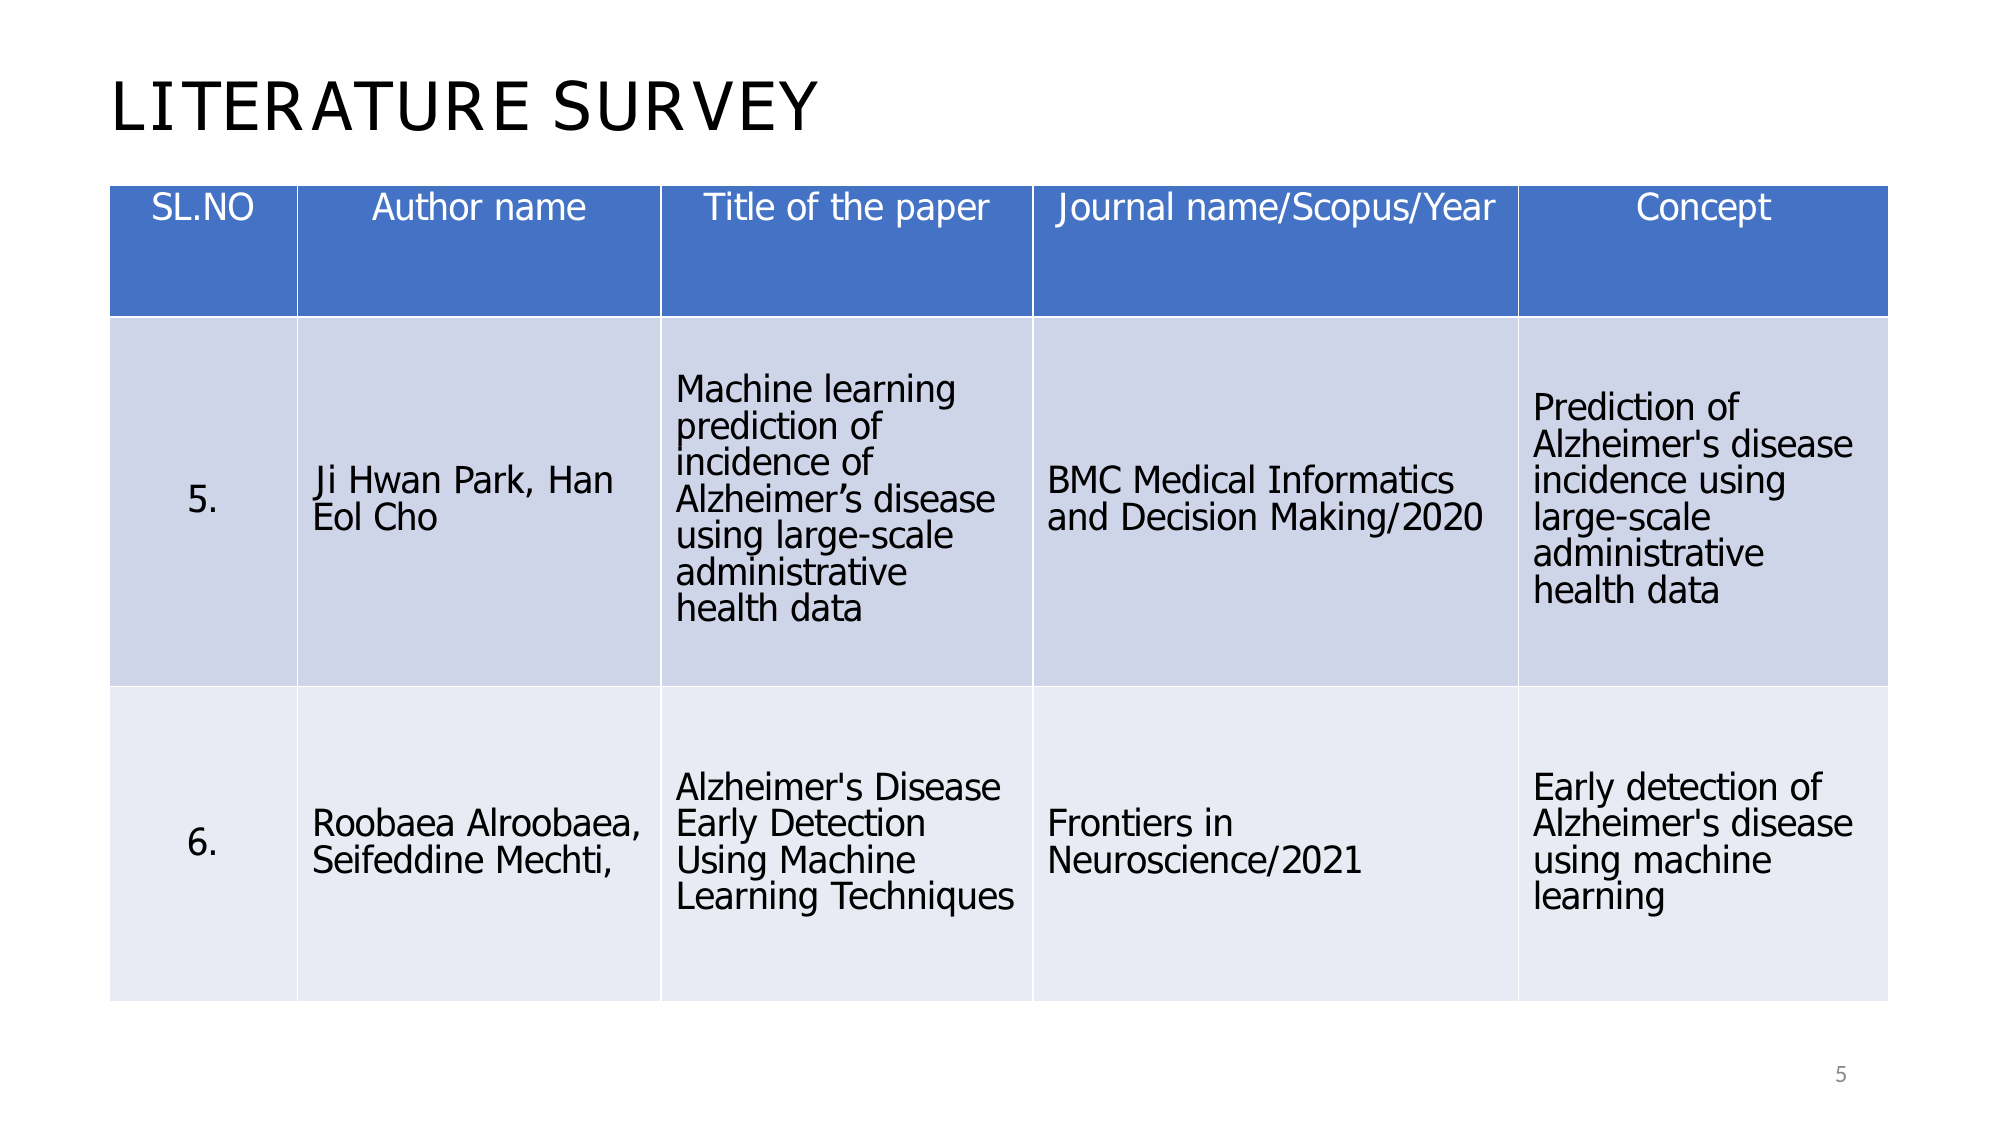

# LITERATURE SURVEY
| SL.NO | Author name | Title of the paper | Journal name/Scopus/Year | Concept |
| --- | --- | --- | --- | --- |
| 5. | Ji Hwan Park, Han Eol Cho | Machine learning prediction of incidence of Alzheimer’s disease using large-scale administrative health data | BMC Medical Informatics and Decision Making/2020 | Prediction of Alzheimer's disease incidence using large-scale administrative health data |
| 6. | Roobaea Alroobaea, Seifeddine Mechti, | Alzheimer's Disease Early Detection Using Machine Learning Techniques | Frontiers in Neuroscience/2021 | Early detection of Alzheimer's disease using machine learning |
5